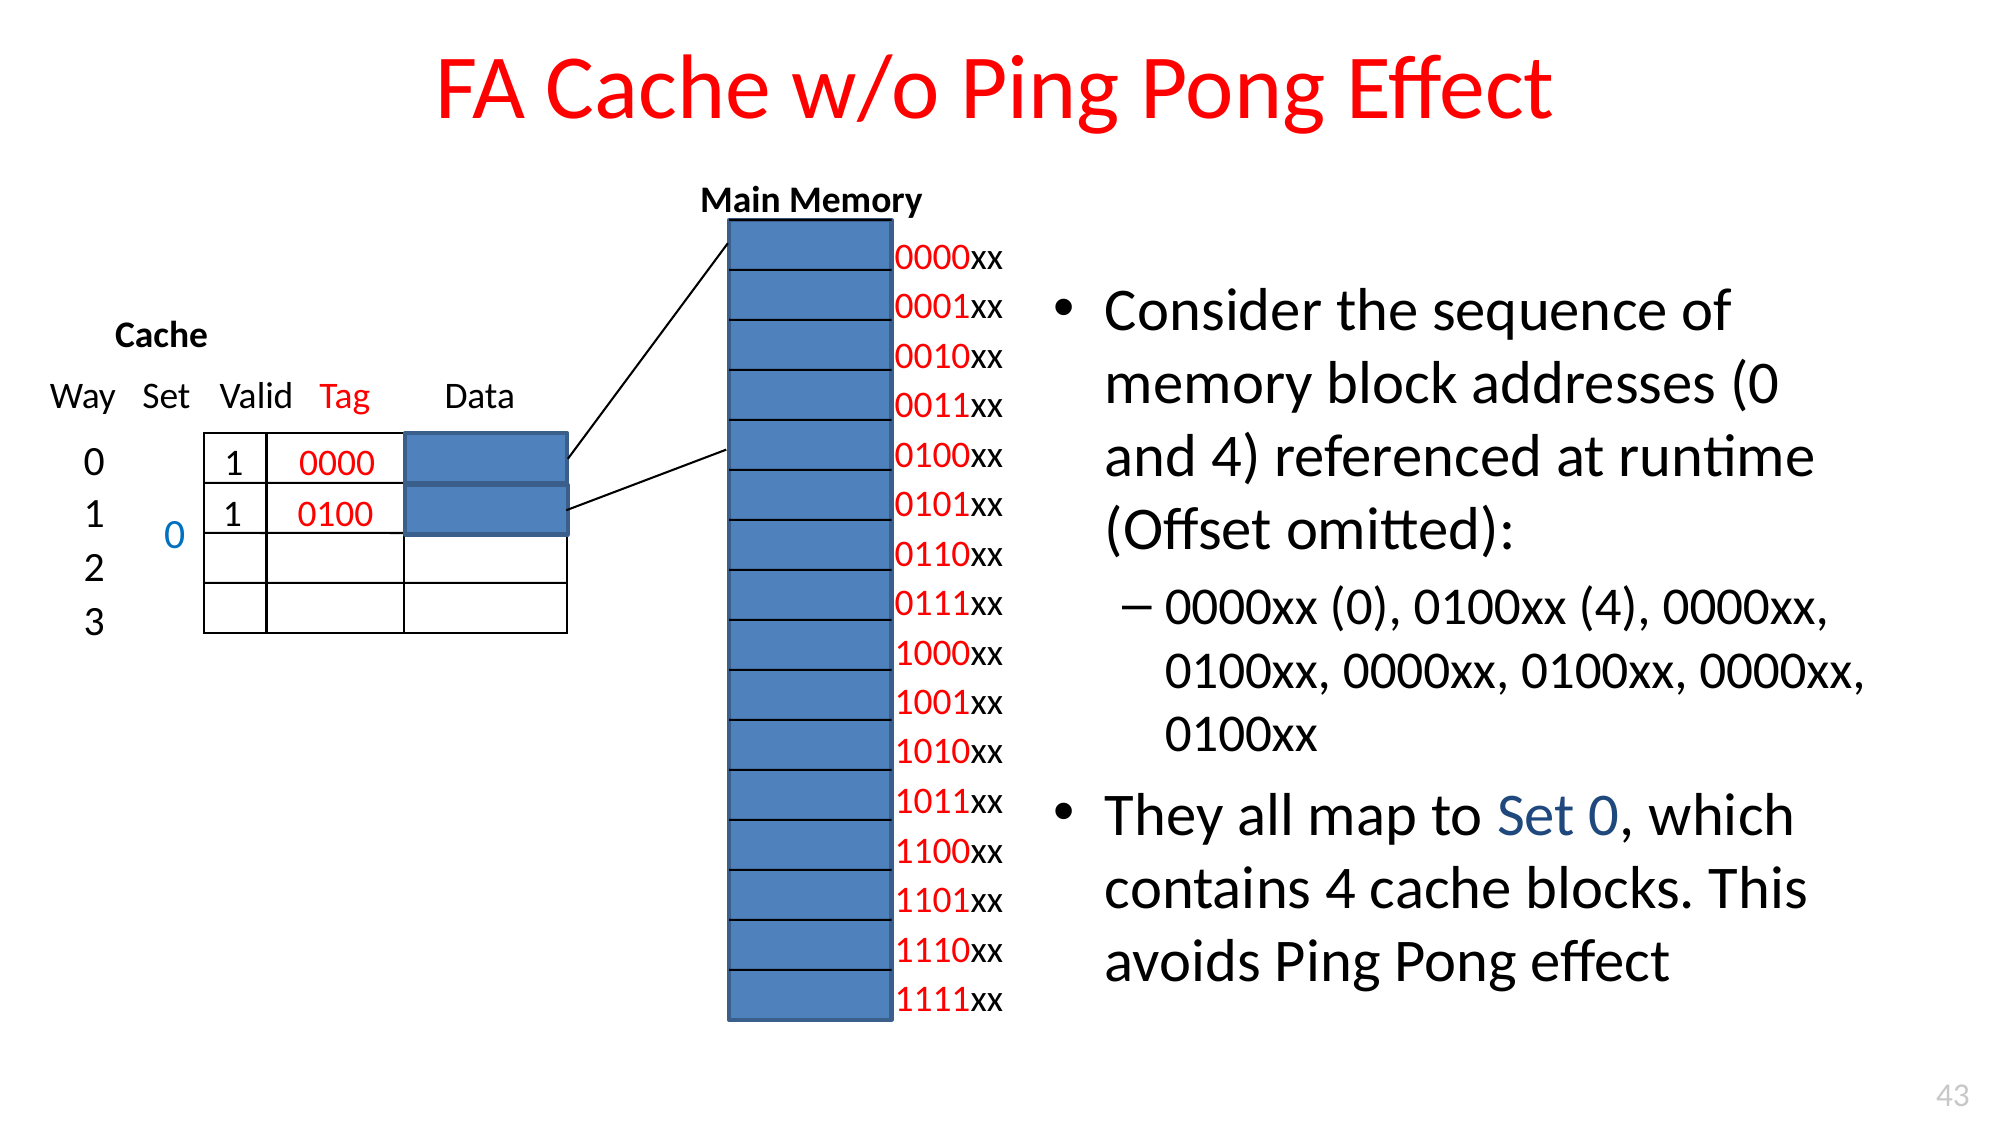

FA Cache w/o Ping Pong Effect
Main Memory

0000xx
0001xx
0010xx
0011xx
0100xx
0101xx
0110xx
0111xx
1000xx
1001xx
1010xx
1011xx
1100xx
1101xx
1110xx
1111xx

1
0000

Consider the sequence of memory block addresses (0 and 4) referenced at runtime (Offset omitted):
0000xx (0), 0100xx (4), 0000xx, 0100xx, 0000xx, 0100xx, 0000xx, 0100xx
They all map to Set 0, which contains 4 cache blocks. This avoids Ping Pong effect

Cache

Way
Set
Valid
Tag
Data

0

1
0100

1

0

2

3

43